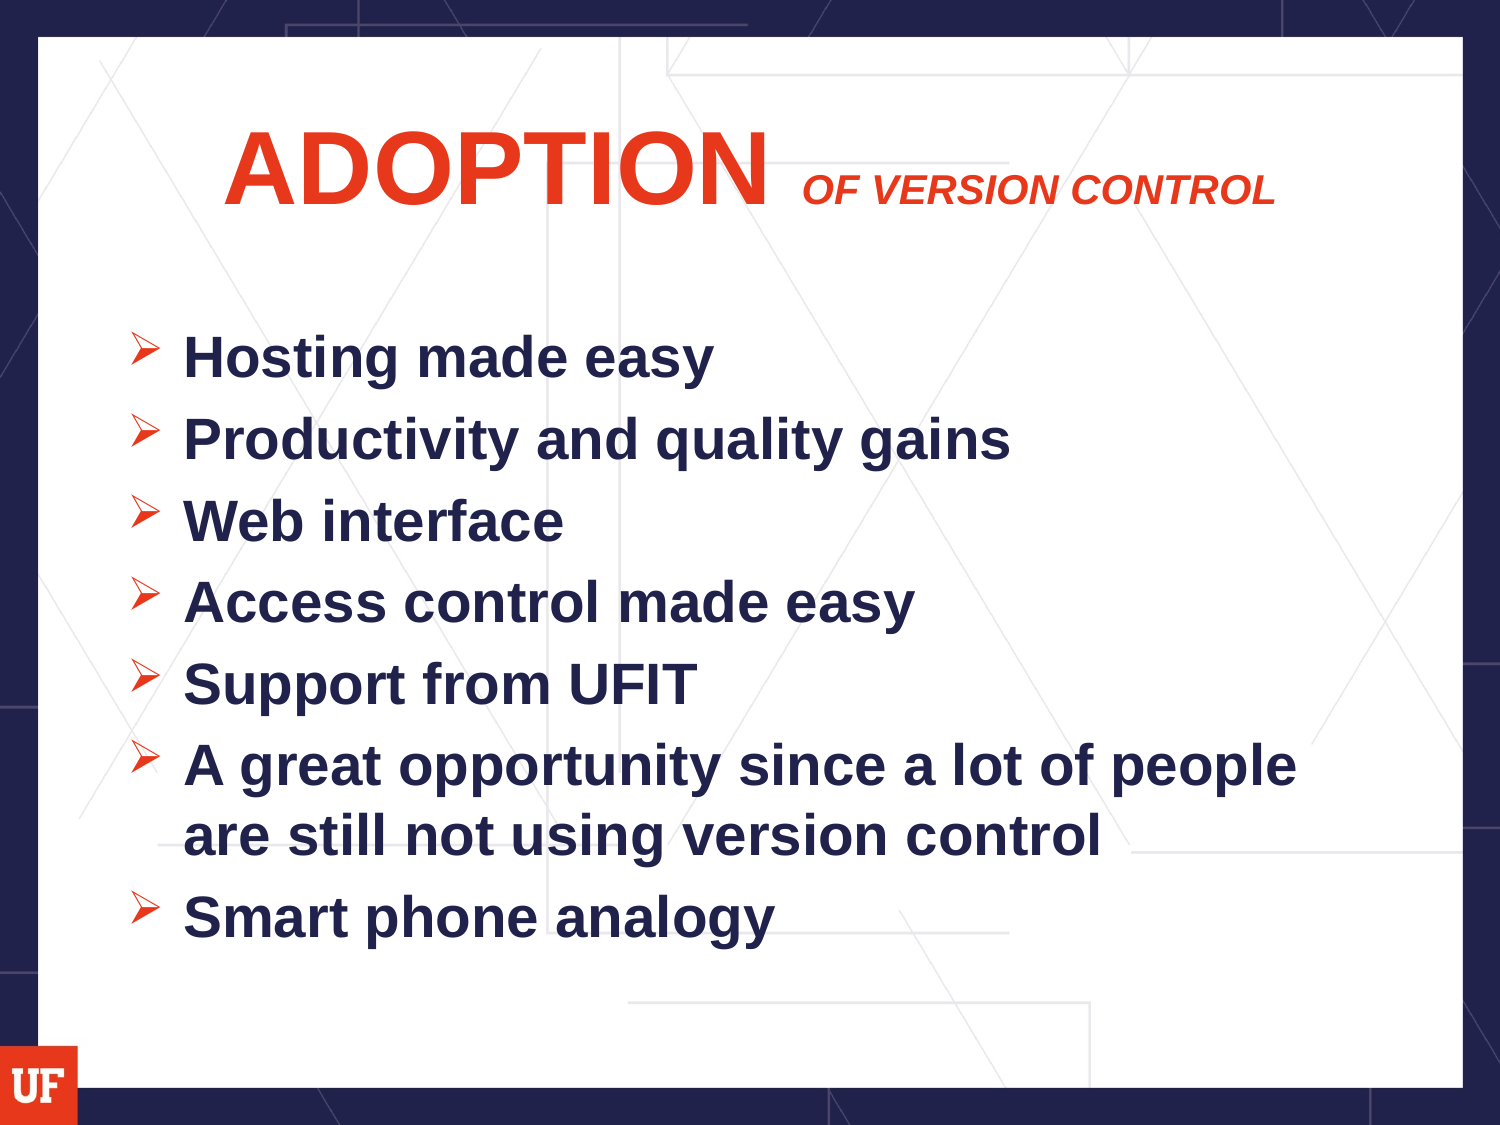

# ADOPTION OF VERSION CONTROL
Hosting made easy
Productivity and quality gains
Web interface
Access control made easy
Support from UFIT
A great opportunity since a lot of people are still not using version control
Smart phone analogy